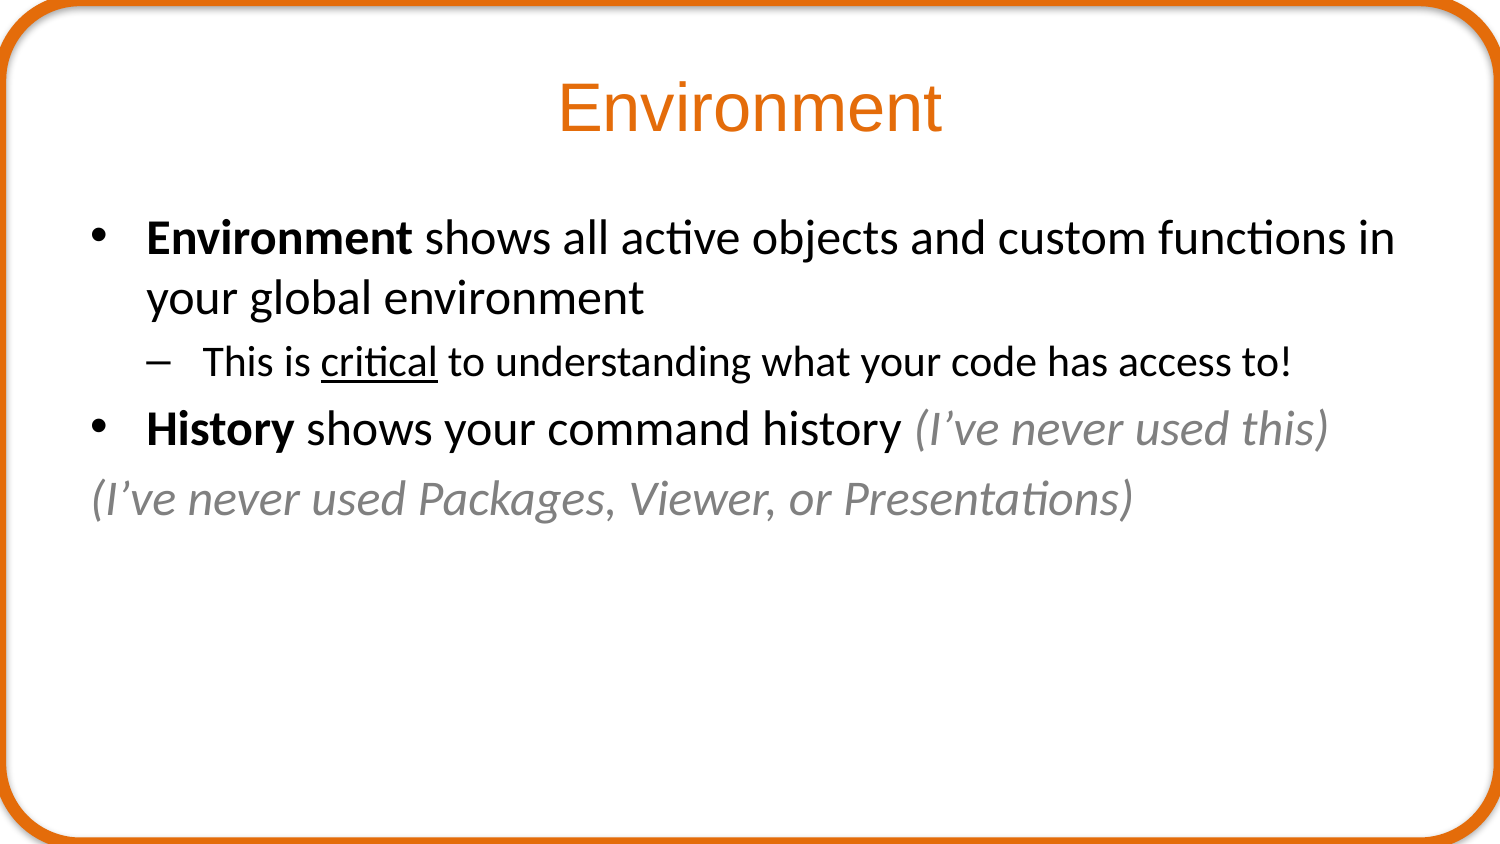

# Environment
Environment shows all active objects and custom functions in your global environment
This is critical to understanding what your code has access to!
History shows your command history (I’ve never used this)
(I’ve never used Packages, Viewer, or Presentations)